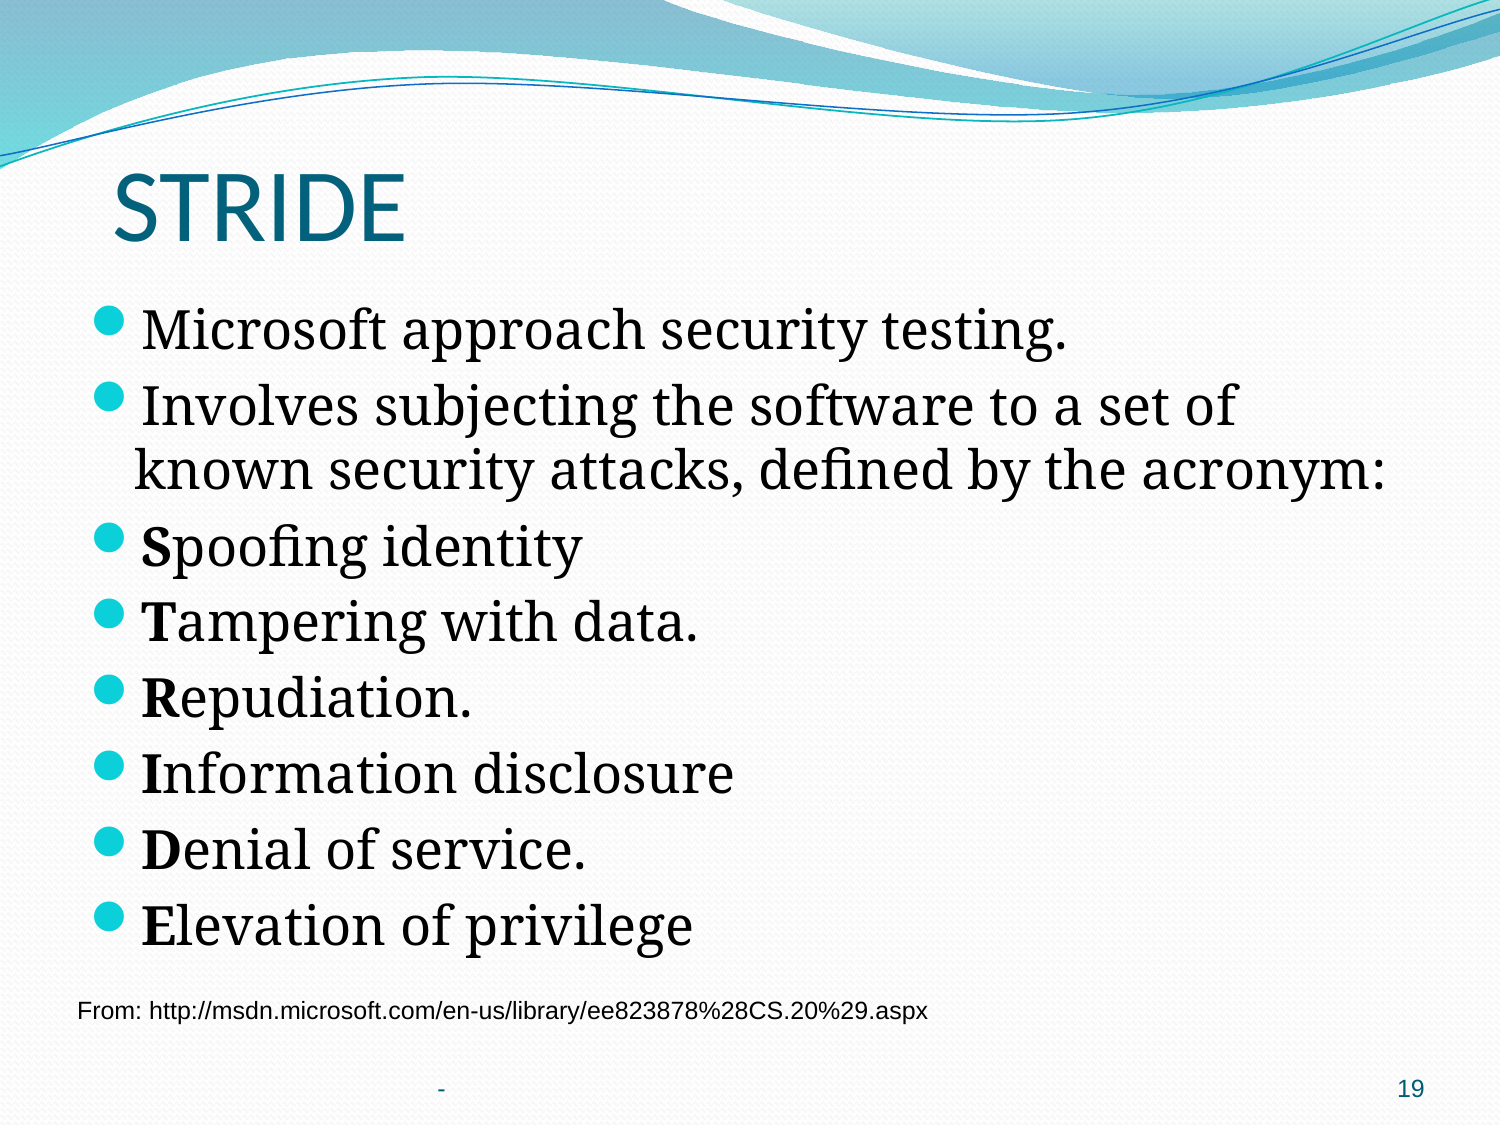

# STRIDE
Microsoft approach security testing.
Involves subjecting the software to a set of known security attacks, defined by the acronym:
Spoofing identity
Tampering with data.
Repudiation.
Information disclosure
Denial of service.
Elevation of privilege

From: http://msdn.microsoft.com/en-us/library/ee823878%28CS.20%29.aspx
-
19